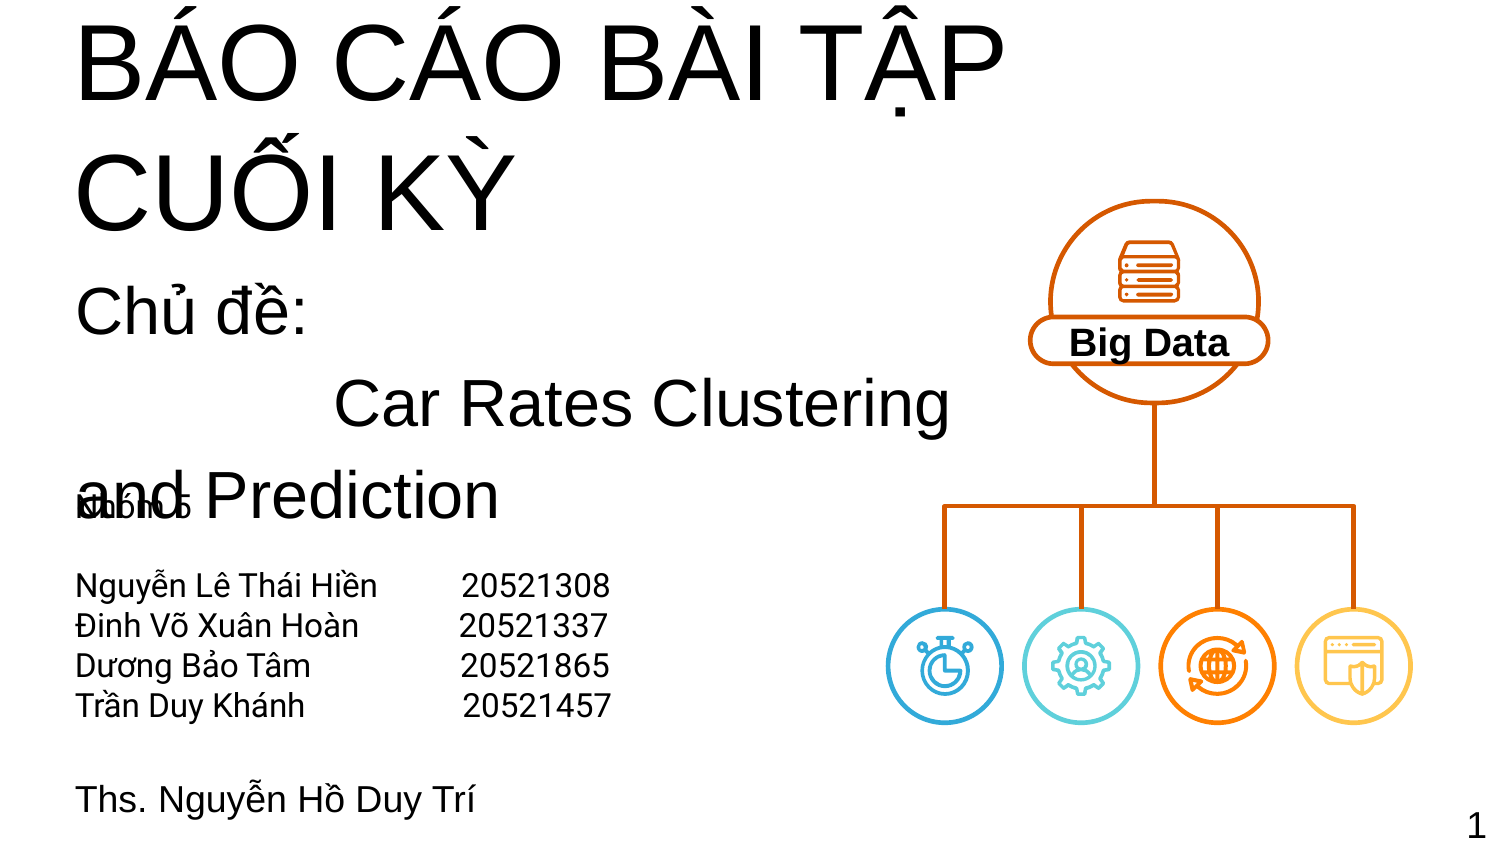

# BÁO CÁO BÀI TẬP CUỐI KỲ

Chủ đề:                                                    Car Rates Clustering and Prediction
Big Data
Nhóm 5

Nguyễn Lê Thái Hiền          20521308
Đinh Võ Xuân Hoàn            20521337
Dương Bảo Tâm                  20521865
Trần Duy Khánh                   20521457

Ths. Nguyễn Hồ Duy Trí
1